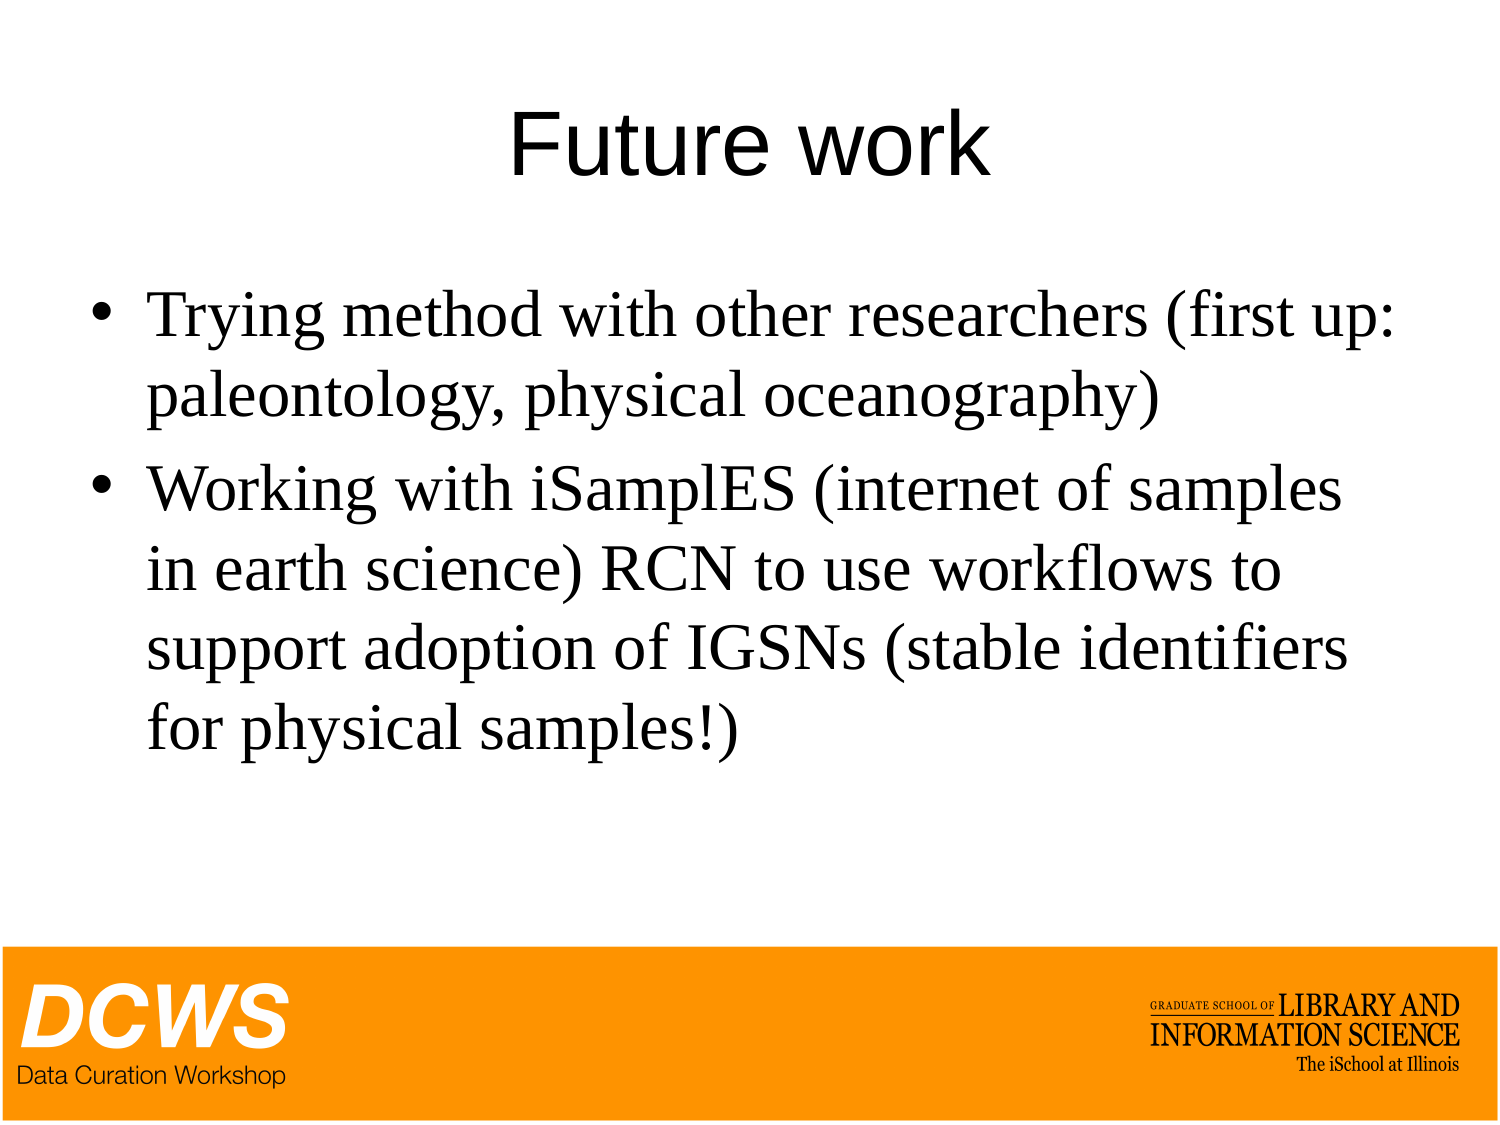

# Future work
Trying method with other researchers (first up: paleontology, physical oceanography)
Working with iSamplES (internet of samples in earth science) RCN to use workflows to support adoption of IGSNs (stable identifiers for physical samples!)